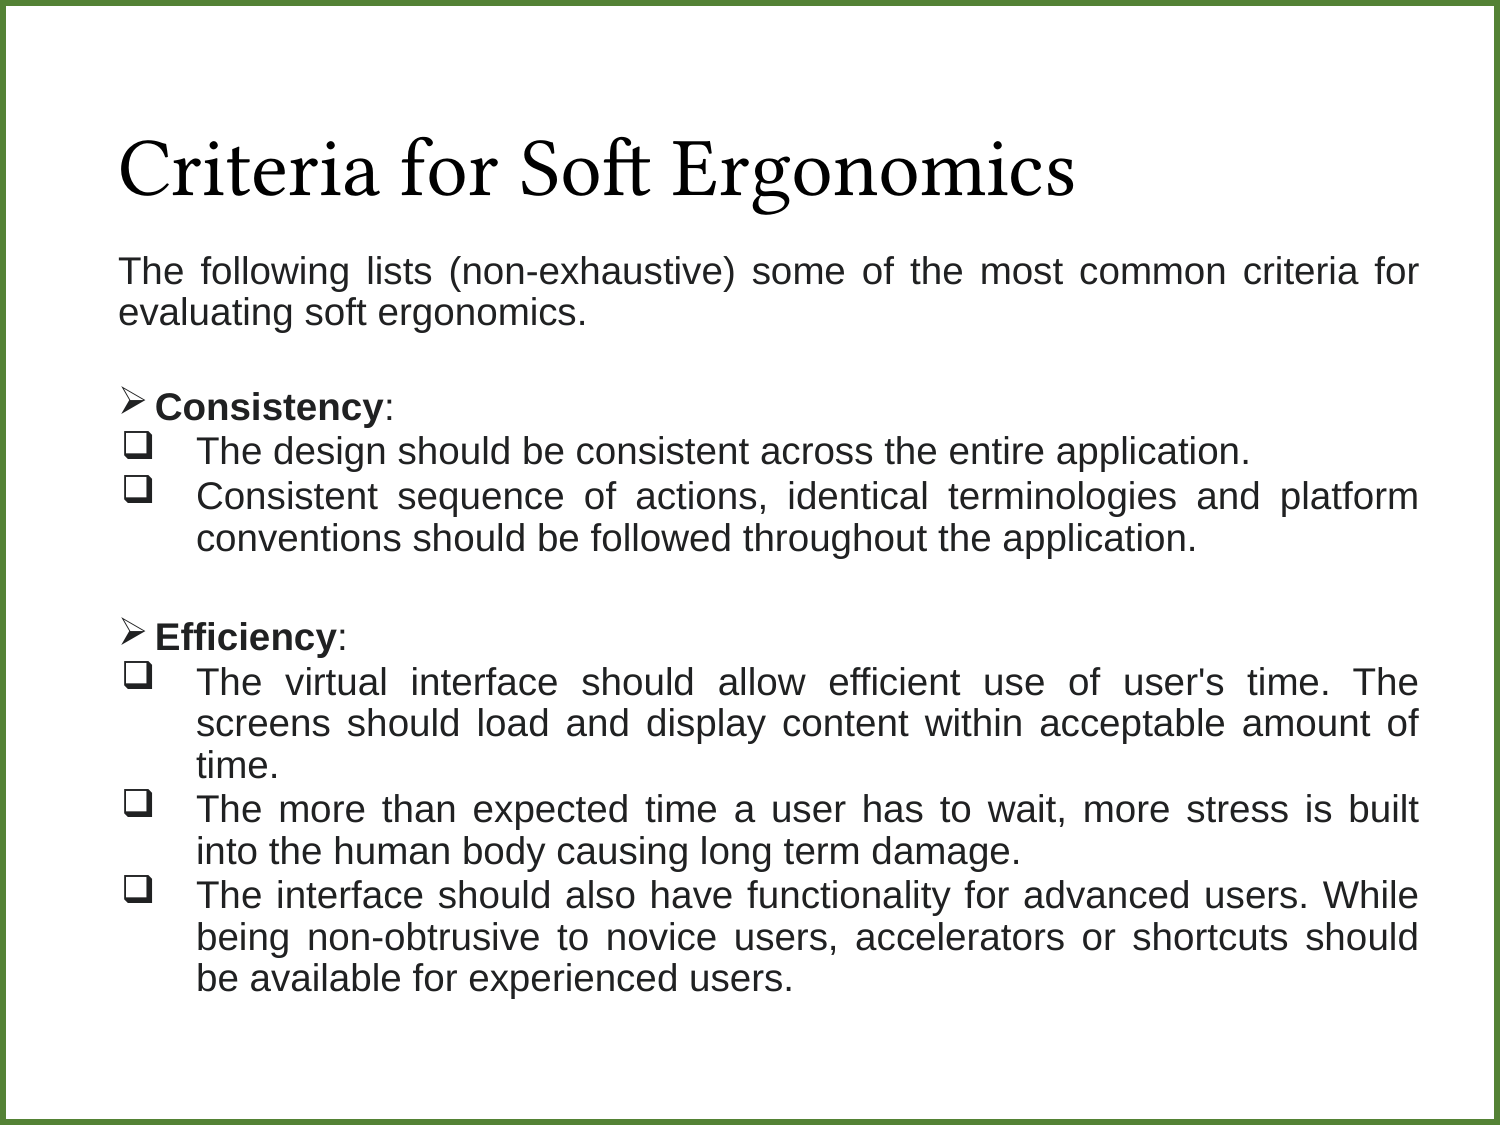

# Criteria for Soft Ergonomics
The following lists (non-exhaustive) some of the most common criteria for evaluating soft ergonomics.

 Consistency:
The design should be consistent across the entire application.
Consistent sequence of actions, identical terminologies and platform conventions should be followed throughout the application.

 Efficiency:
The virtual interface should allow efficient use of user's time. The screens should load and display content within acceptable amount of time.
The more than expected time a user has to wait, more stress is built into the human body causing long term damage.
The interface should also have functionality for advanced users. While being non-obtrusive to novice users, accelerators or shortcuts should be available for experienced users.